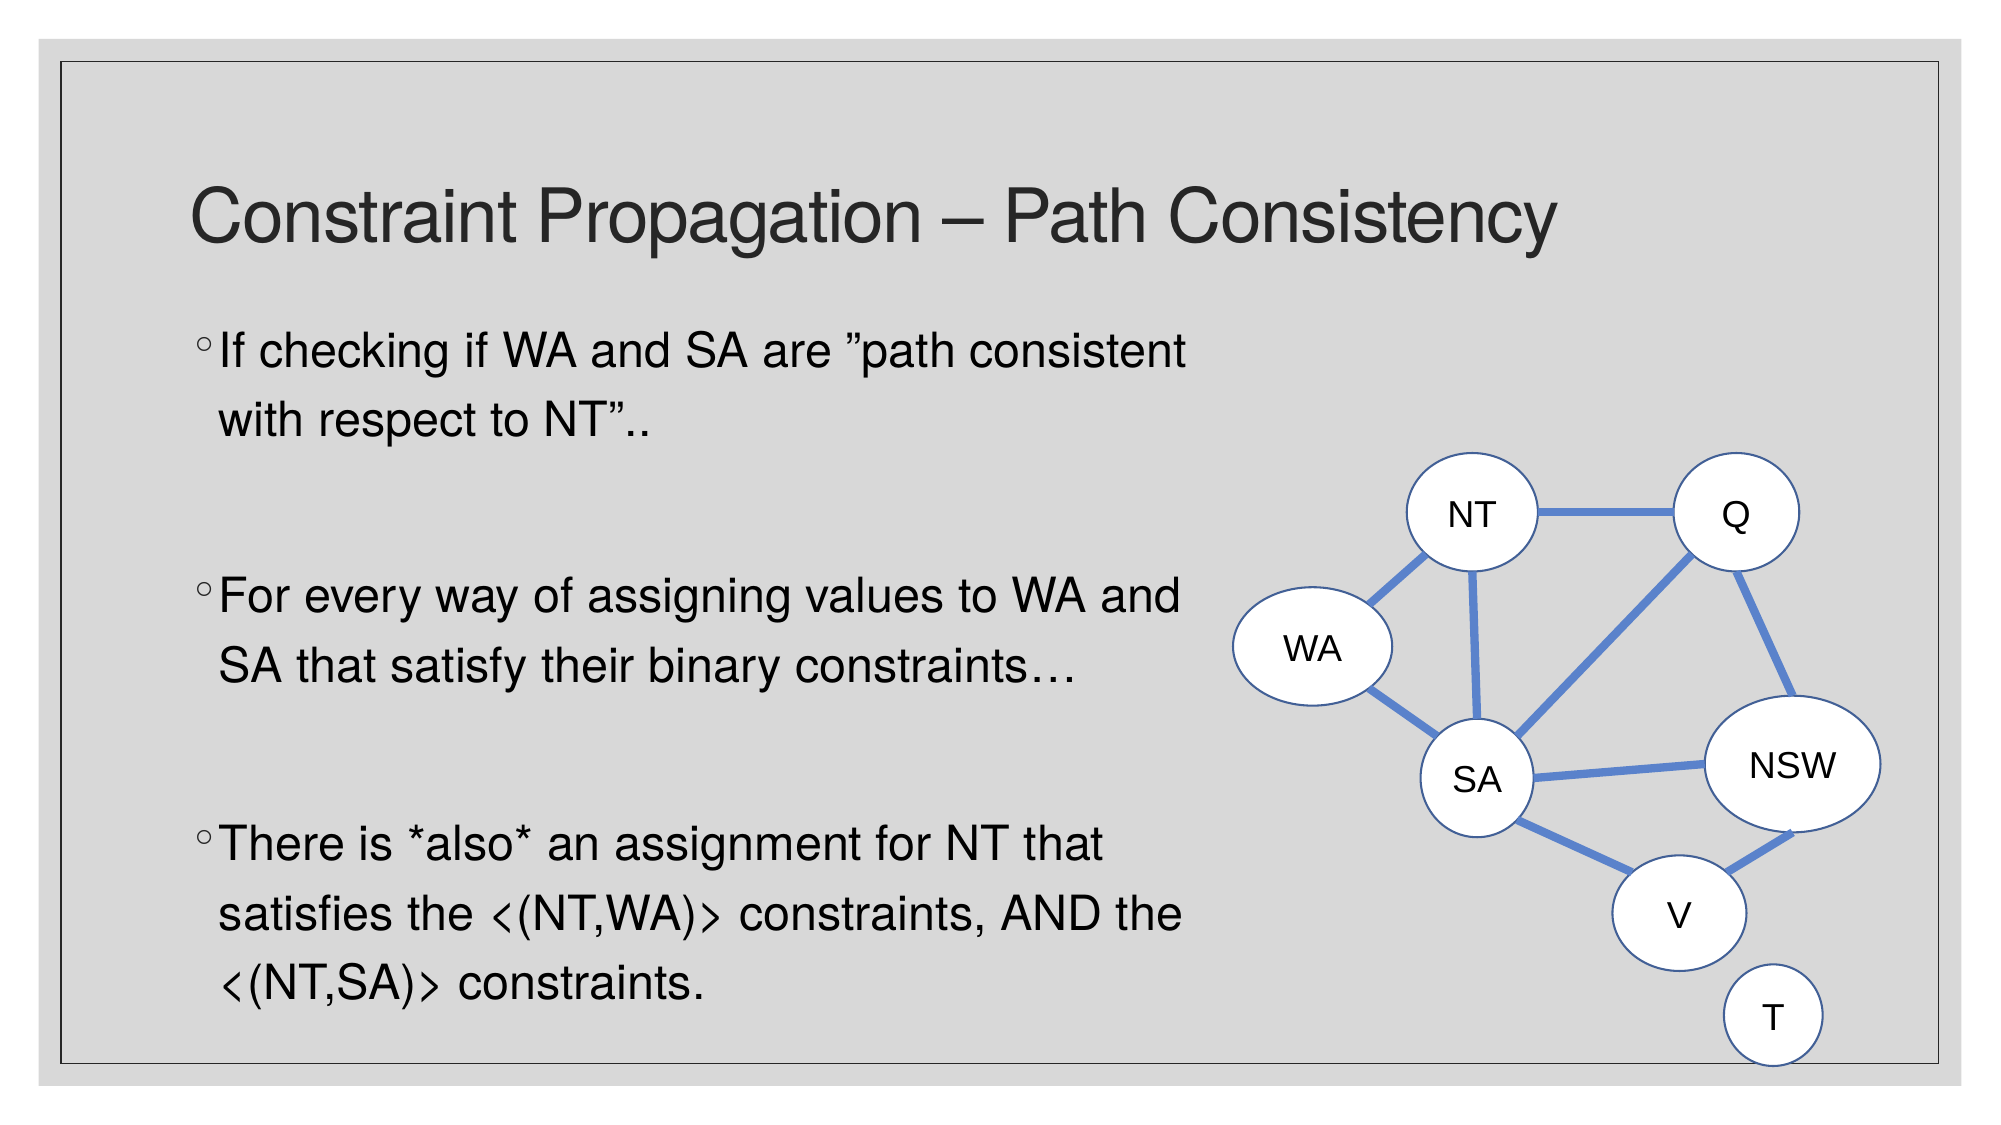

# Constraint Propagation – Path Consistency
If checking if WA and SA are ”path consistent with respect to NT”..

For every way of assigning values to WA and SA that satisfy their binary constraints…

There is *also* an assignment for NT that satisfies the <(NT,WA)> constraints, AND the <(NT,SA)> constraints.

NT
Q
WA
NSW
SA
V
T